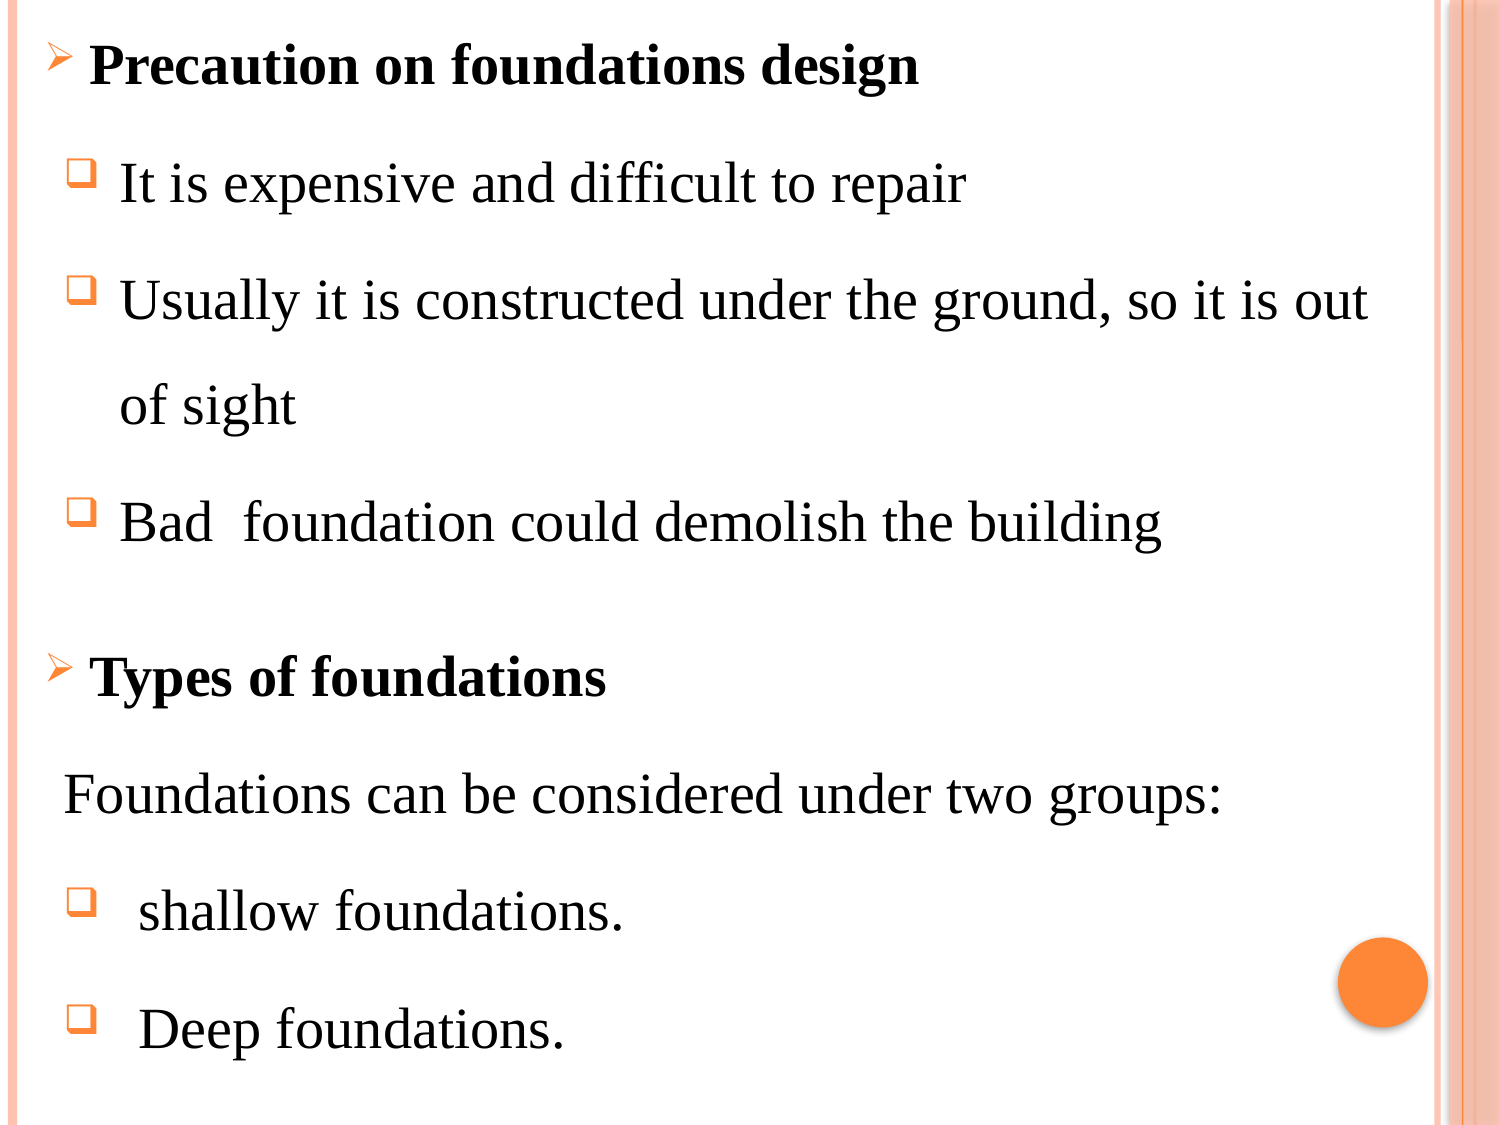

Precaution on foundations design
It is expensive and difficult to repair
Usually it is constructed under the ground, so it is out of sight
Bad  foundation could demolish the building

Types of foundations
Foundations can be considered under two groups:
shallow foundations.
Deep foundations.